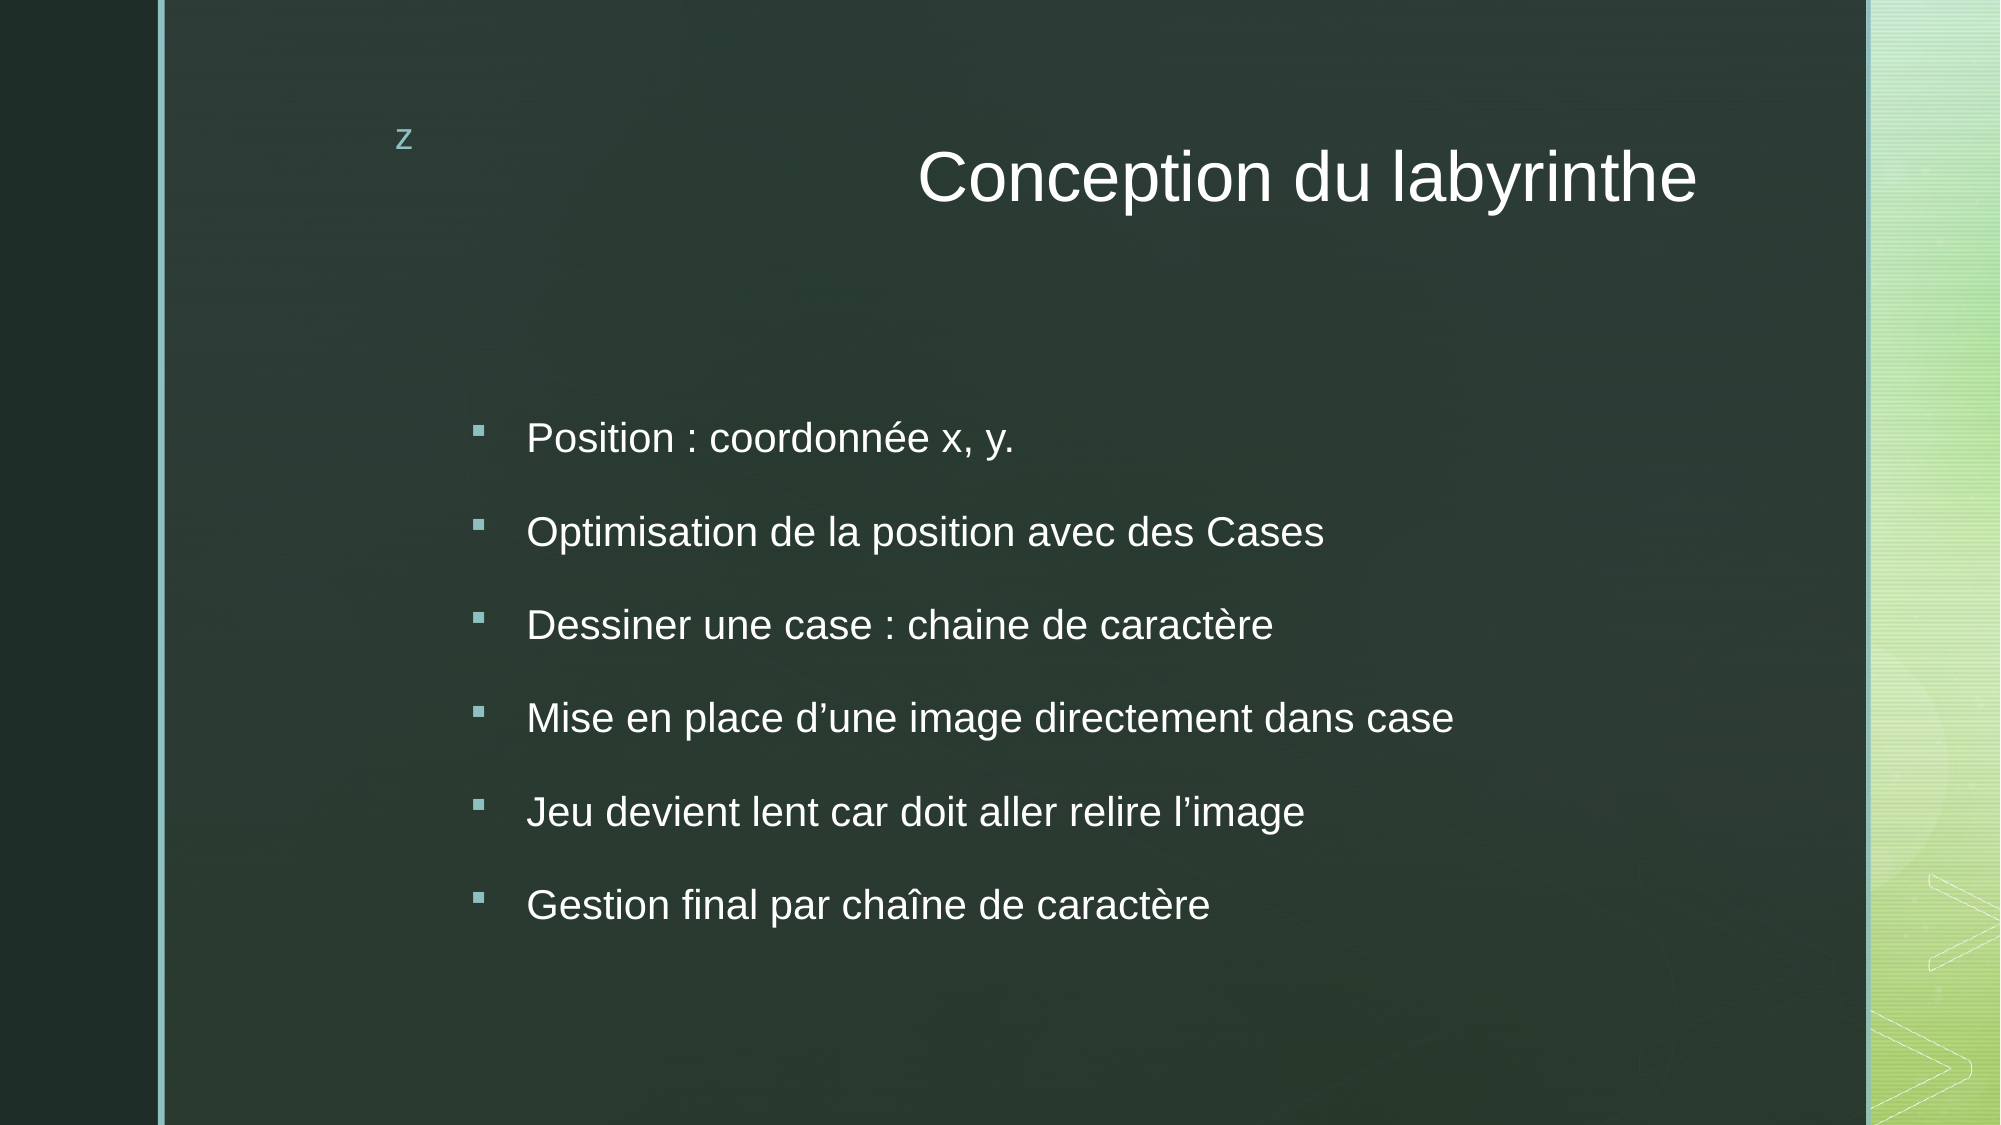

# Conception du labyrinthe
Position : coordonnée x, y.
Optimisation de la position avec des Cases
Dessiner une case : chaine de caractère
Mise en place d’une image directement dans case
Jeu devient lent car doit aller relire l’image
Gestion final par chaîne de caractère